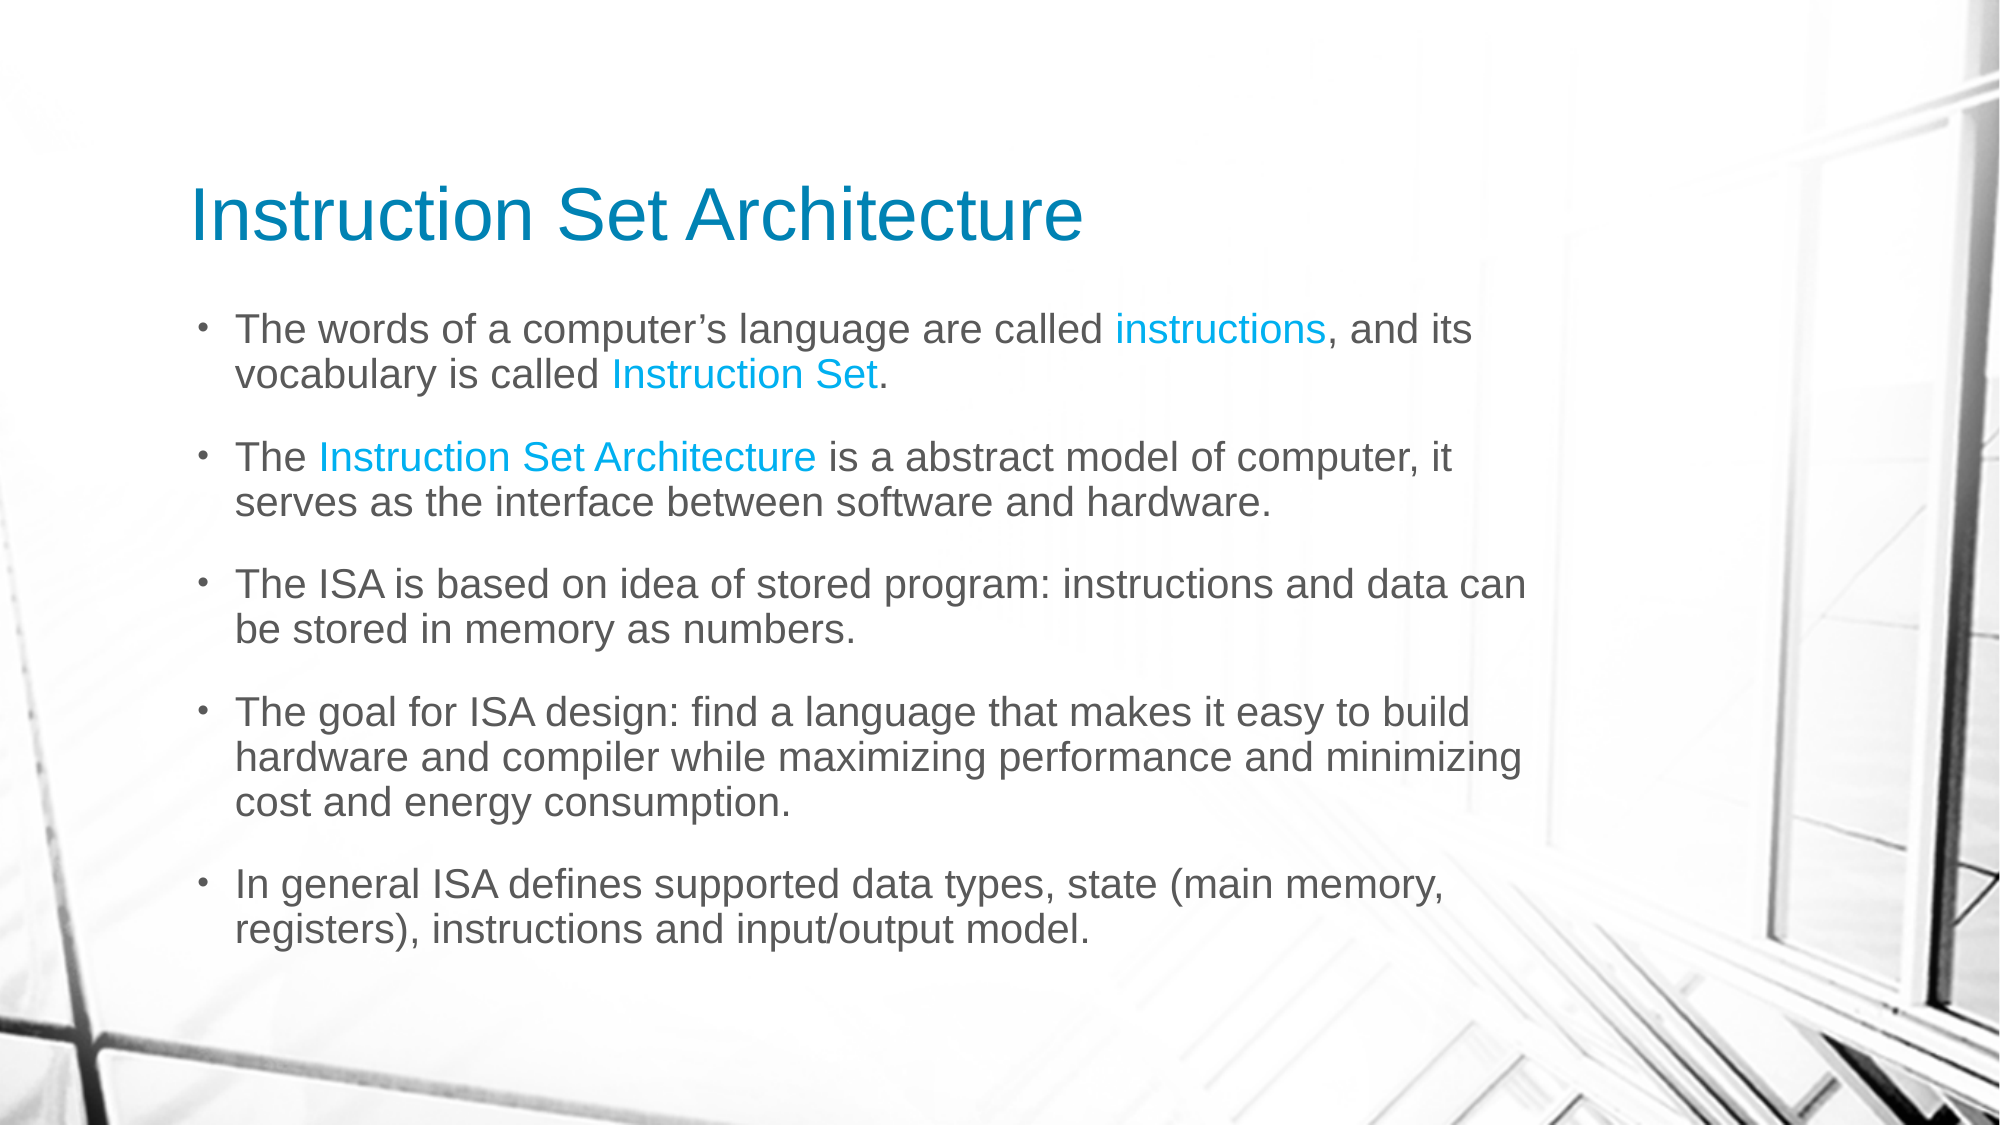

# Instruction Set Architecture
The words of a computer’s language are called instructions, and its vocabulary is called Instruction Set.
The Instruction Set Architecture is a abstract model of computer, it serves as the interface between software and hardware.
The ISA is based on idea of stored program: instructions and data can be stored in memory as numbers.
The goal for ISA design: find a language that makes it easy to build hardware and compiler while maximizing performance and minimizing cost and energy consumption.
In general ISA defines supported data types, state (main memory, registers), instructions and input/output model.